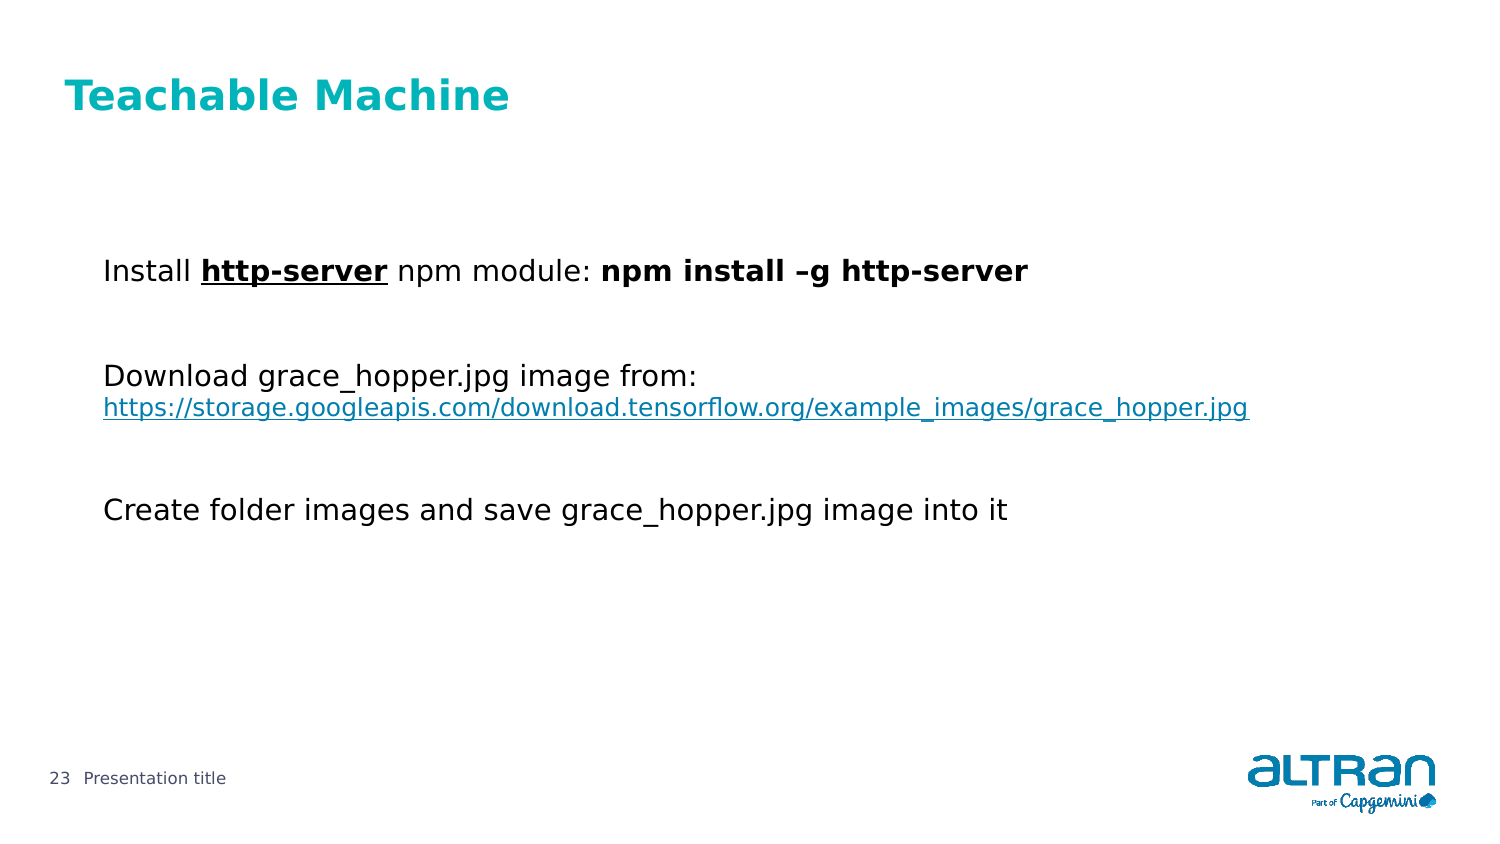

Teachable Machine
Install http-server npm module: npm install –g http-server

Download grace_hopper.jpg image from:
https://storage.googleapis.com/download.tensorflow.org/example_images/grace_hopper.jpg

Create folder images and save grace_hopper.jpg image into it

23
Presentation title
Date